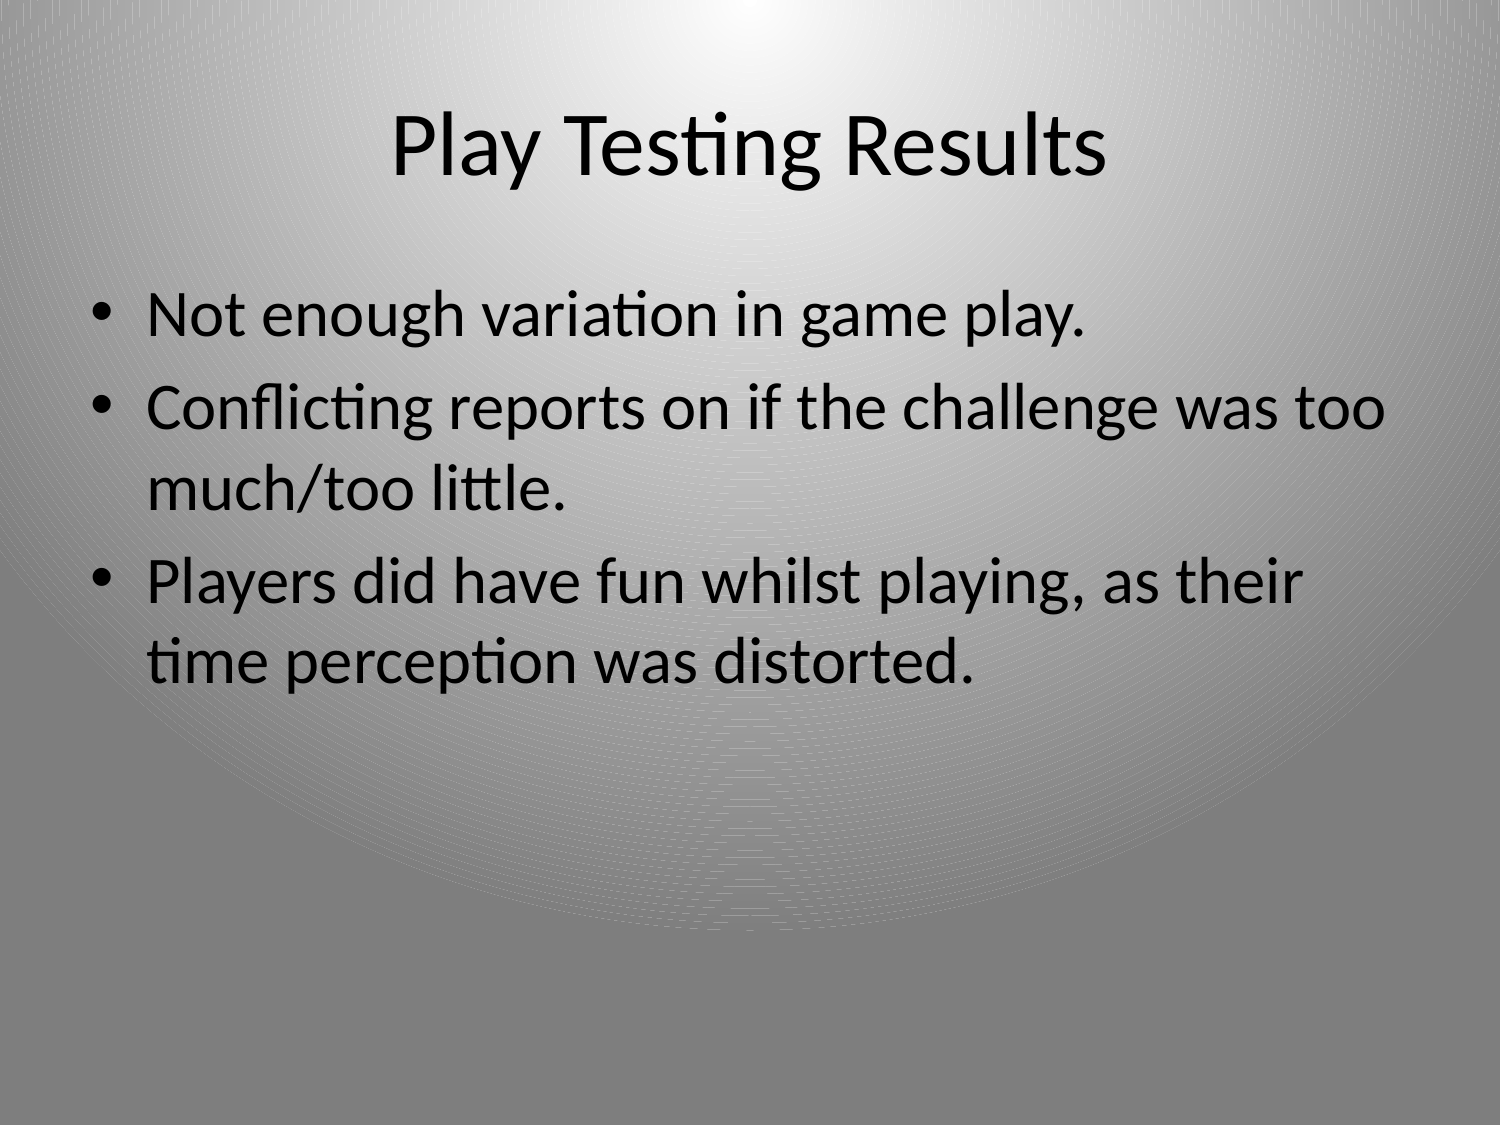

# Play Testing Results
Not enough variation in game play.
Conflicting reports on if the challenge was too much/too little.
Players did have fun whilst playing, as their time perception was distorted.